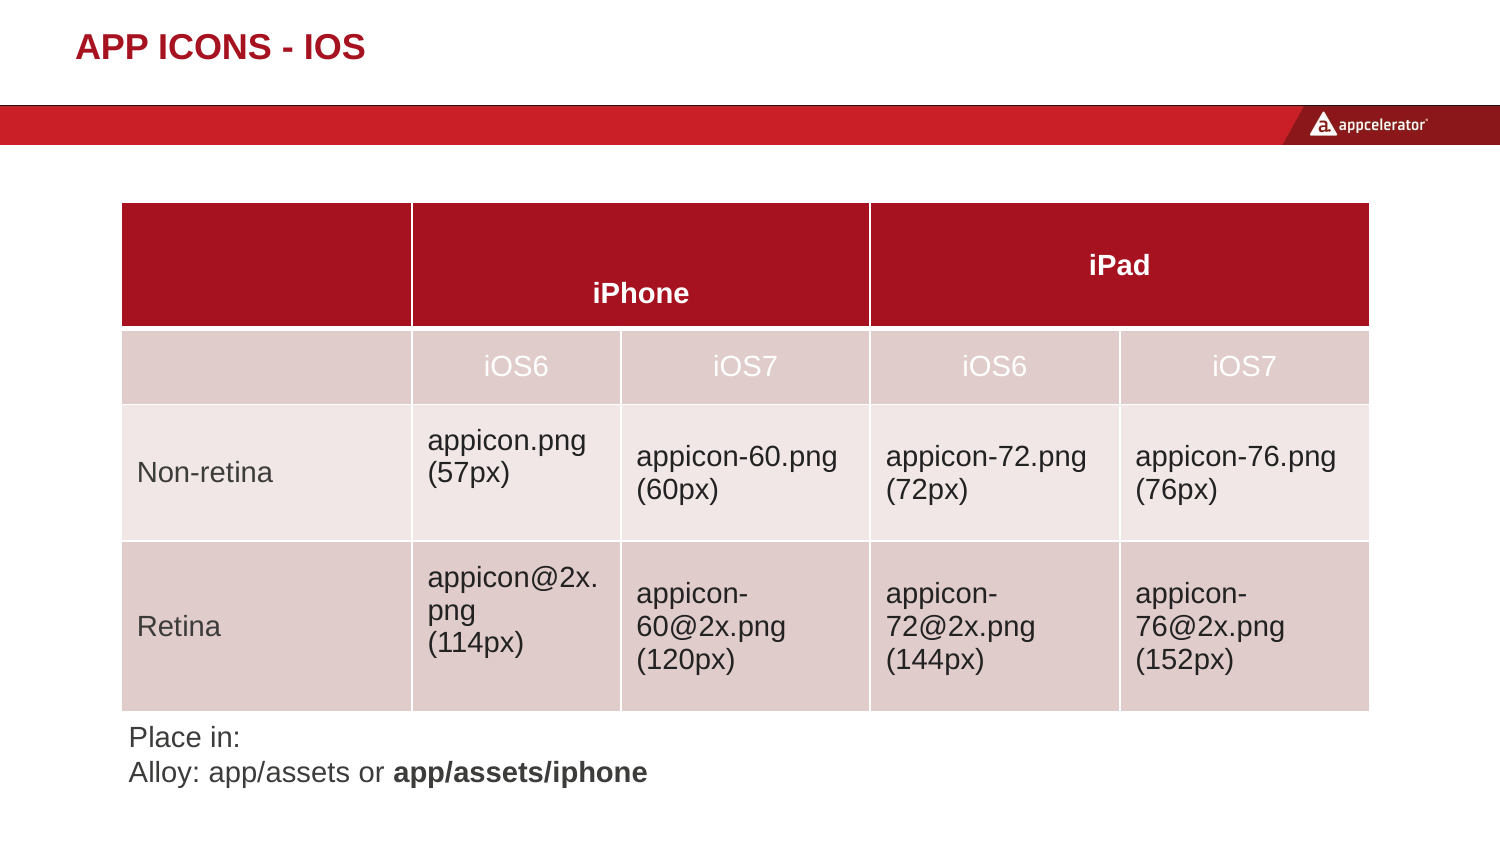

# App icons - iOS
|  | iPhone |  | iPad |  |
| --- | --- | --- | --- | --- |
|  | iOS6 | iOS7 | iOS6 | iOS7 |
| Non-retina | appicon.png (57px) | appicon-60.png (60px) | appicon-72.png (72px) | appicon-76.png (76px) |
| Retina | appicon@2x.png (114px) | appicon-60@2x.png (120px) | appicon-72@2x.png (144px) | appicon-76@2x.png (152px) |
Place in:
Alloy: app/assets or app/assets/iphone